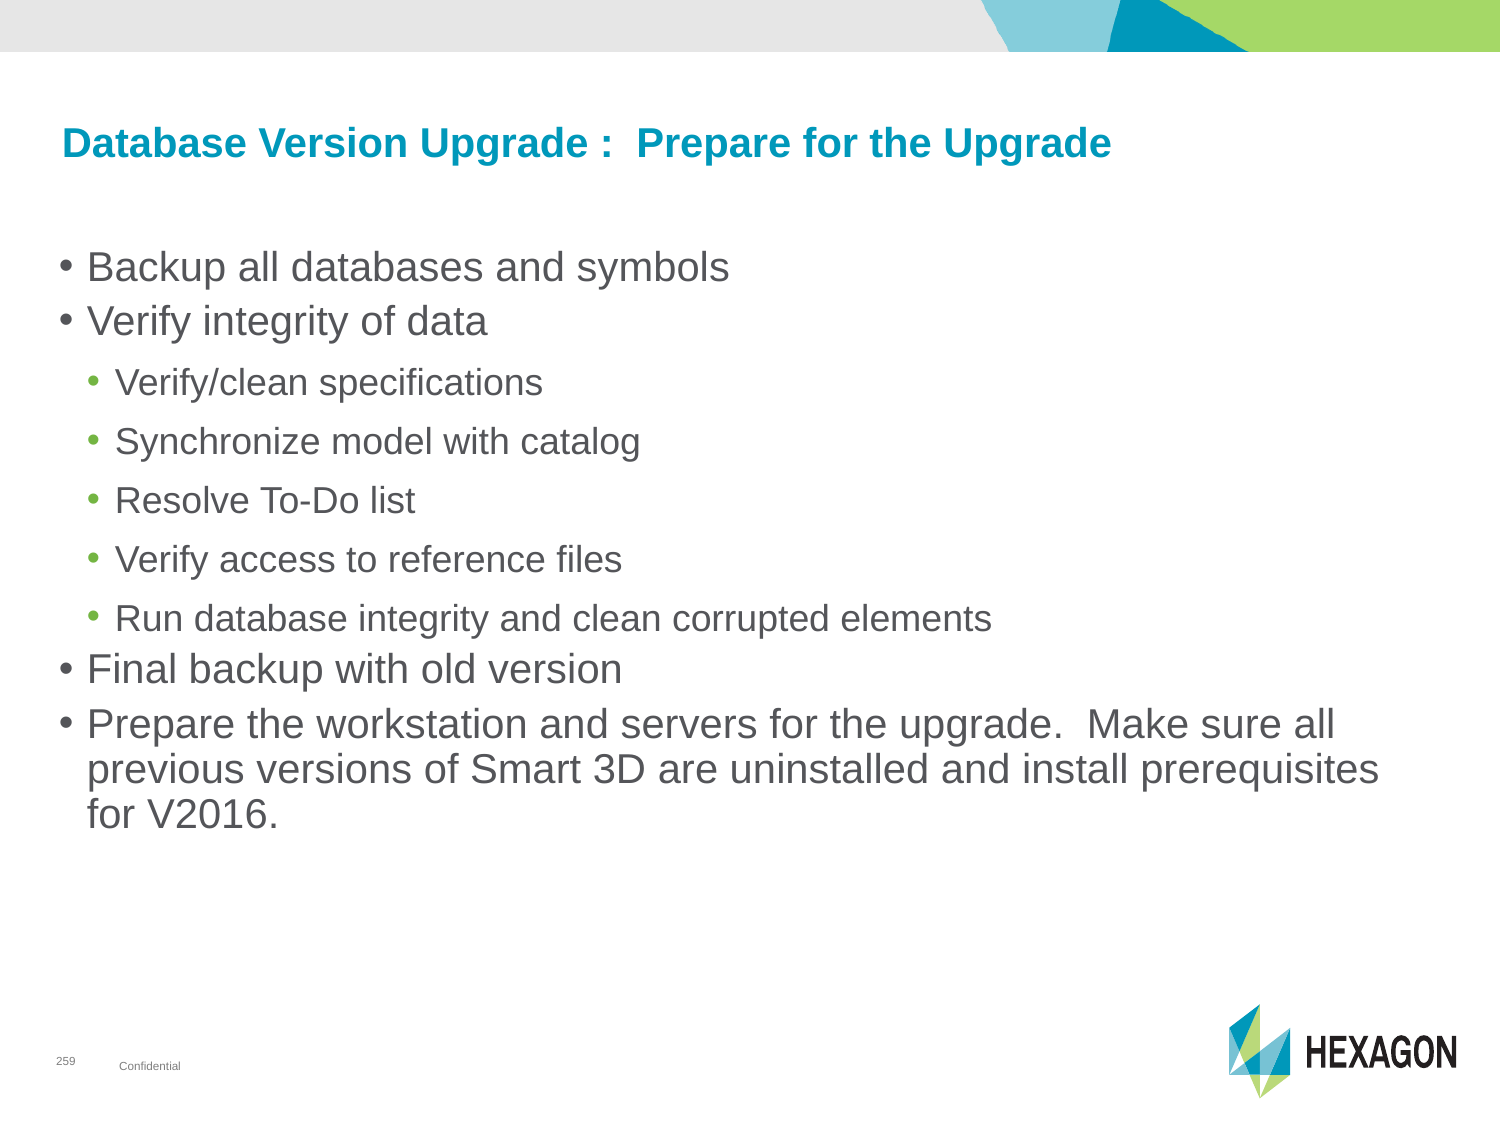

# Database Version Upgrade :  Prepare for the Upgrade
Backup all databases and symbols
Verify integrity of data
Verify/clean specifications
Synchronize model with catalog
Resolve To-Do list
Verify access to reference files
Run database integrity and clean corrupted elements
Final backup with old version
Prepare the workstation and servers for the upgrade.  Make sure all previous versions of Smart 3D are uninstalled and install prerequisites for V2016.